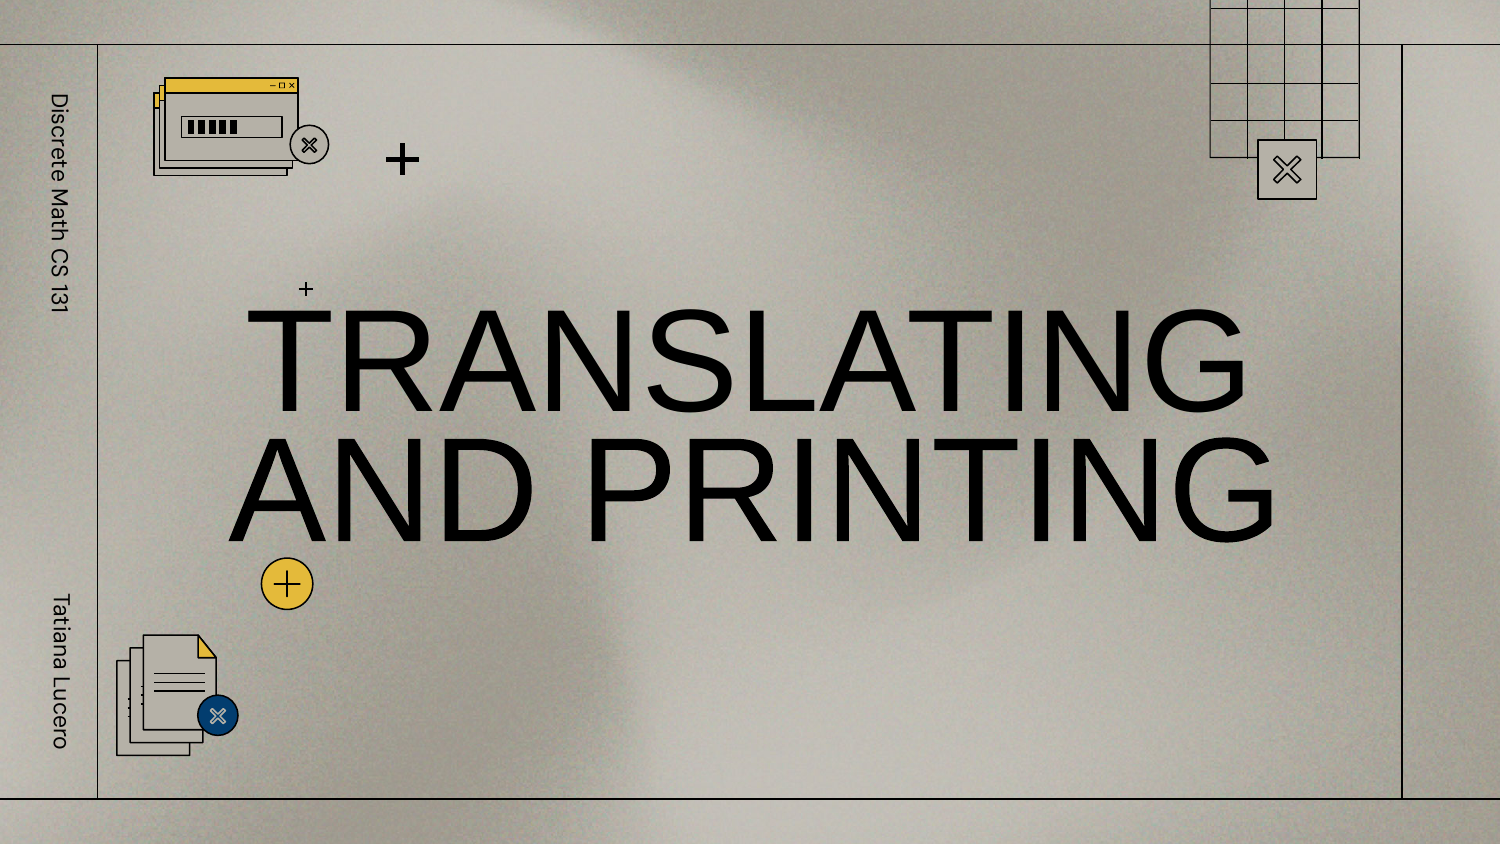

Discrete Math CS 131
# TRANSLATING
AND PRINTING

Tatiana Lucero